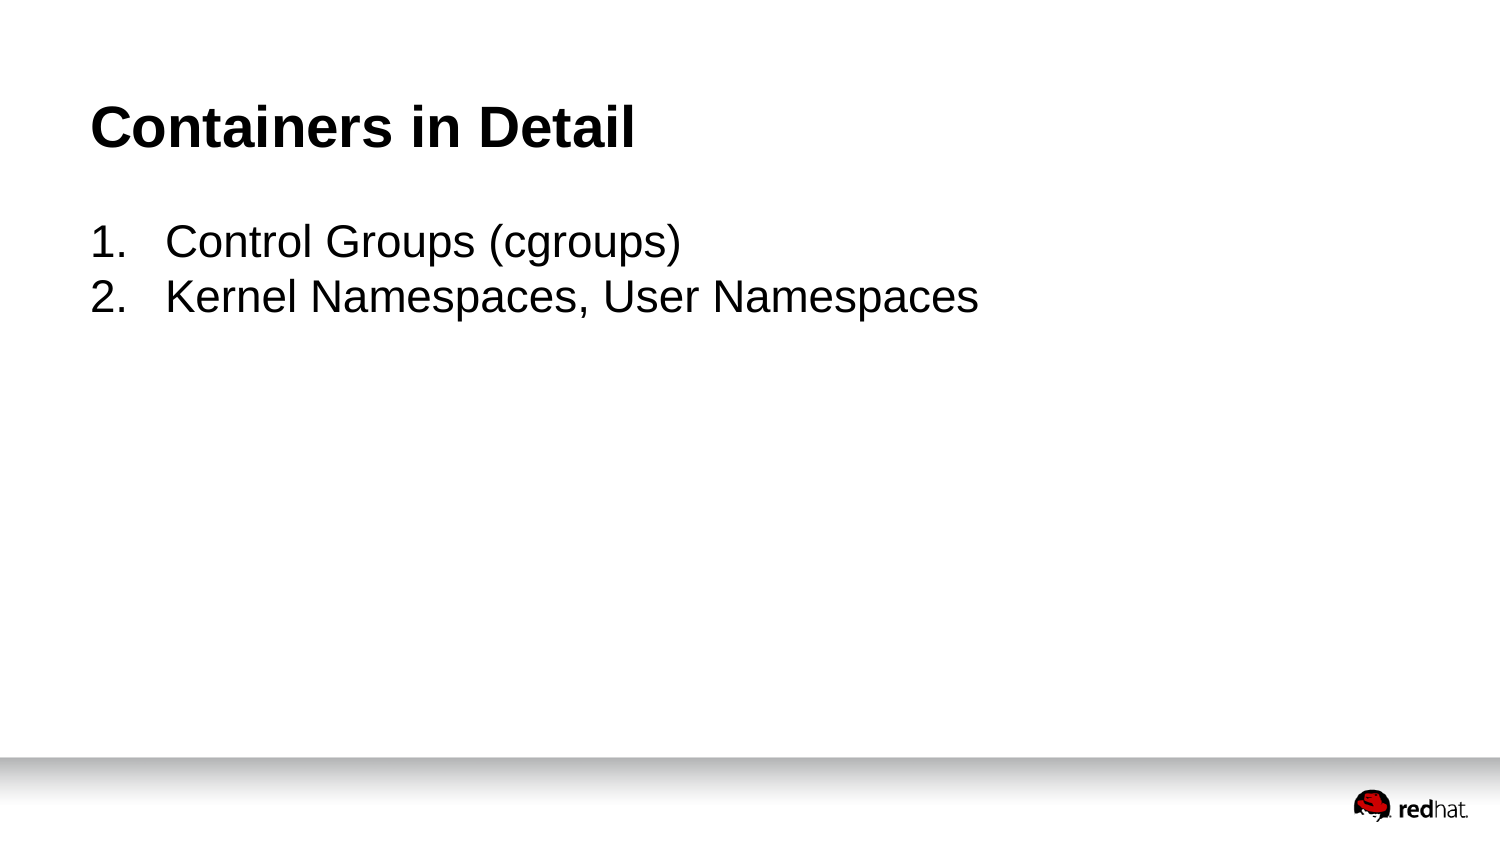

# Containers in Detail
Control Groups (cgroups)
Kernel Namespaces, User Namespaces